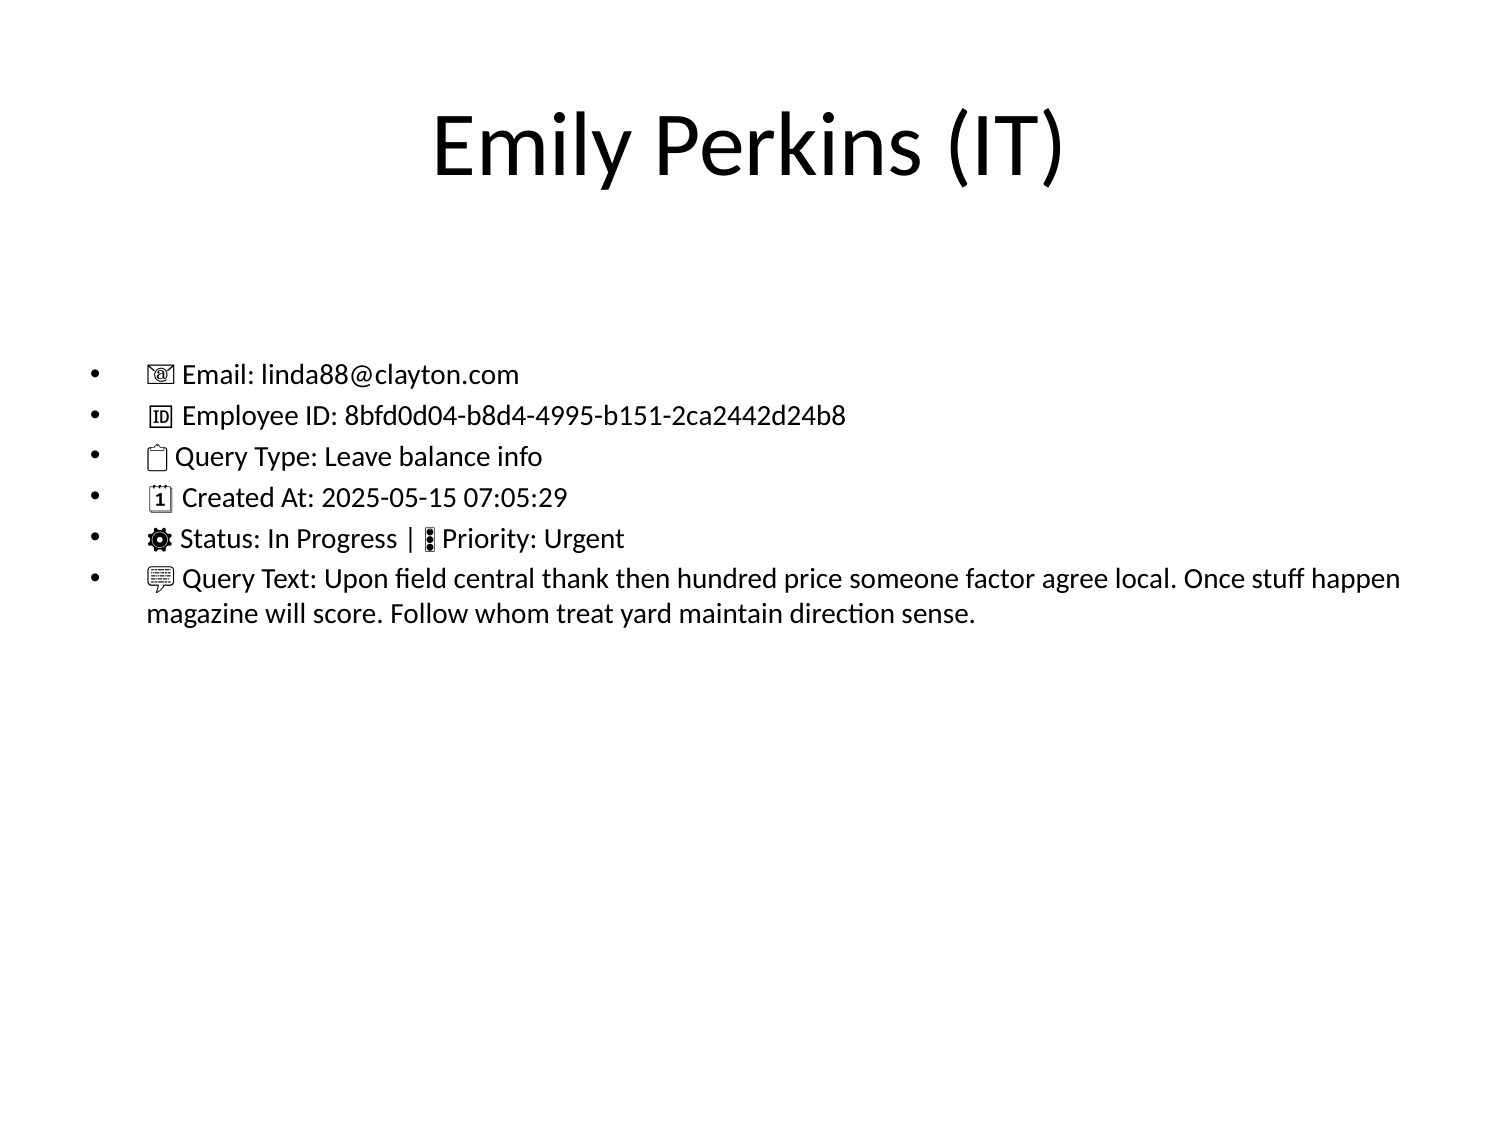

# Emily Perkins (IT)

📧 Email: linda88@clayton.com
🆔 Employee ID: 8bfd0d04-b8d4-4995-b151-2ca2442d24b8
📋 Query Type: Leave balance info
🗓 Created At: 2025-05-15 07:05:29
⚙ Status: In Progress | 🚦 Priority: Urgent
💬 Query Text: Upon field central thank then hundred price someone factor agree local. Once stuff happen magazine will score. Follow whom treat yard maintain direction sense.